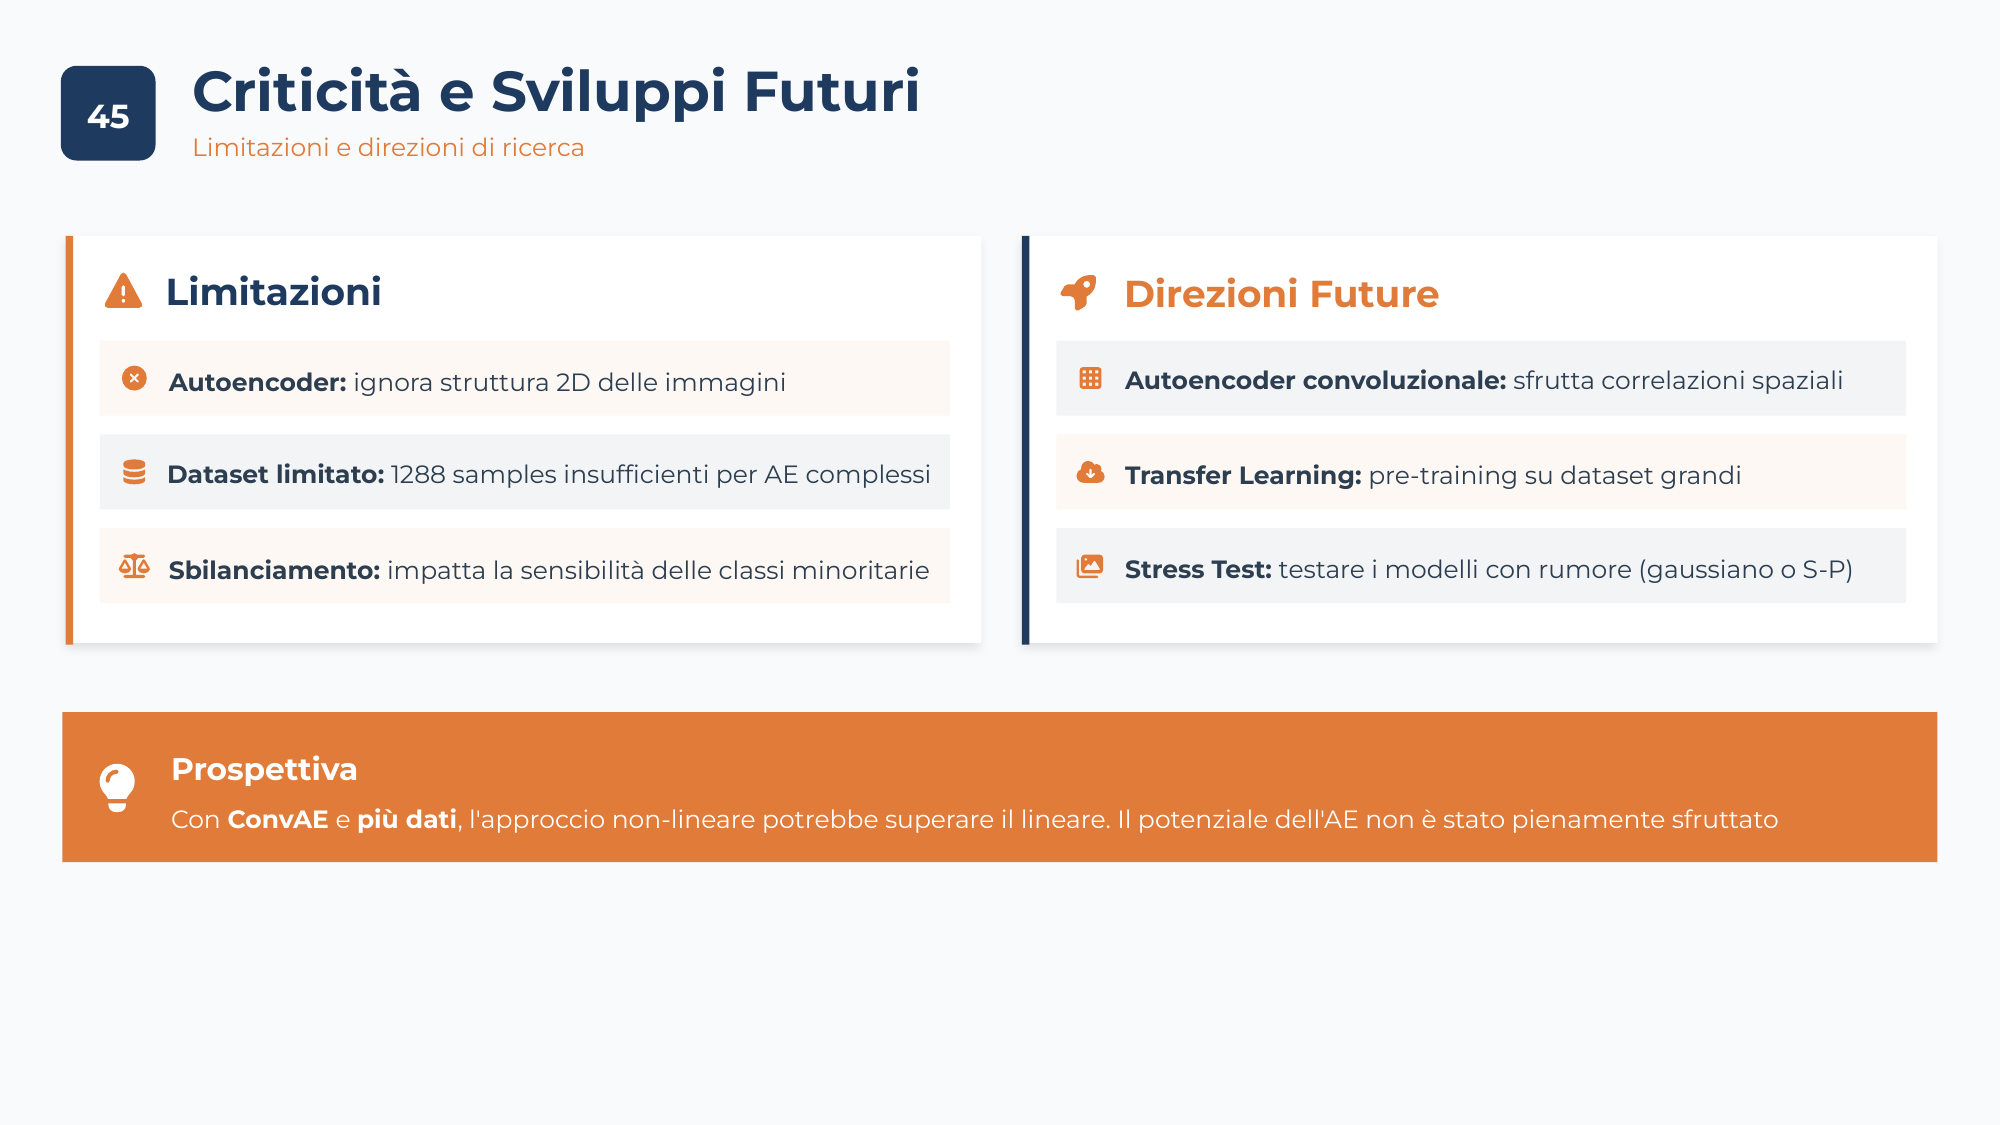

Criticità e Sviluppi Futuri
45

45
Limitazioni e direzioni di ricerca

Limitazioni
Direzioni Future

Autoencoder convoluzionale: sfrutta correlazioni spaziali
Autoencoder: ignora struttura 2D delle immagini

Dataset limitato: 1288 samples insufficienti per AE complessi
Transfer Learning: pre-training su dataset grandi

Stress Test: testare i modelli con rumore (gaussiano o S-P)
Sbilanciamento: impatta la sensibilità delle classi minoritarie

Prospettiva

Con ConvAE e più dati, l'approccio non-lineare potrebbe superare il lineare. Il potenziale dell'AE non è stato pienamente sfruttato